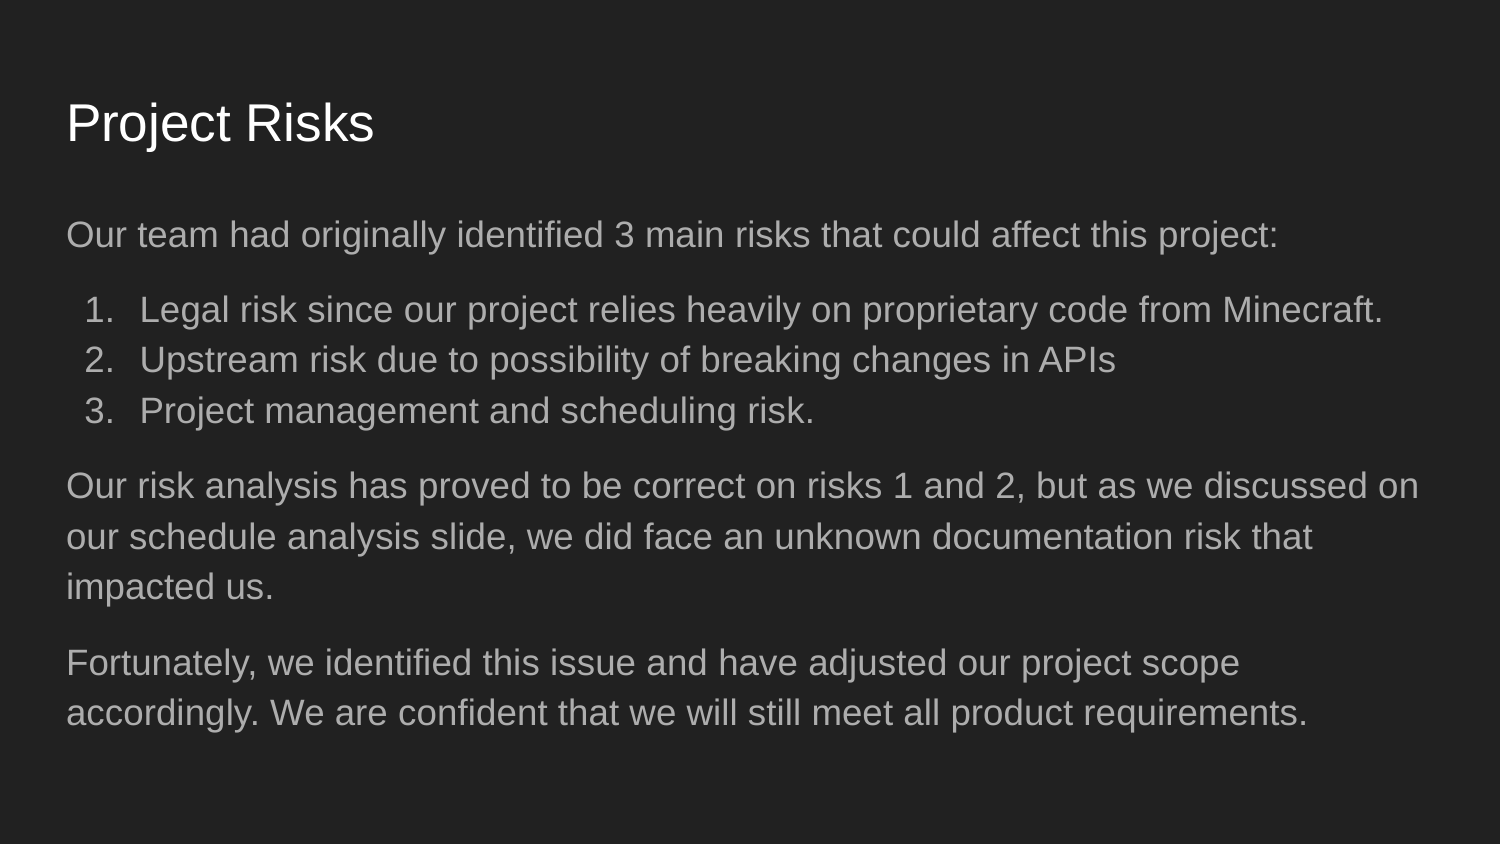

# Project Risks
Our team had originally identified 3 main risks that could affect this project:
Legal risk since our project relies heavily on proprietary code from Minecraft.
Upstream risk due to possibility of breaking changes in APIs
Project management and scheduling risk.
Our risk analysis has proved to be correct on risks 1 and 2, but as we discussed on our schedule analysis slide, we did face an unknown documentation risk that impacted us.
Fortunately, we identified this issue and have adjusted our project scope accordingly. We are confident that we will still meet all product requirements.